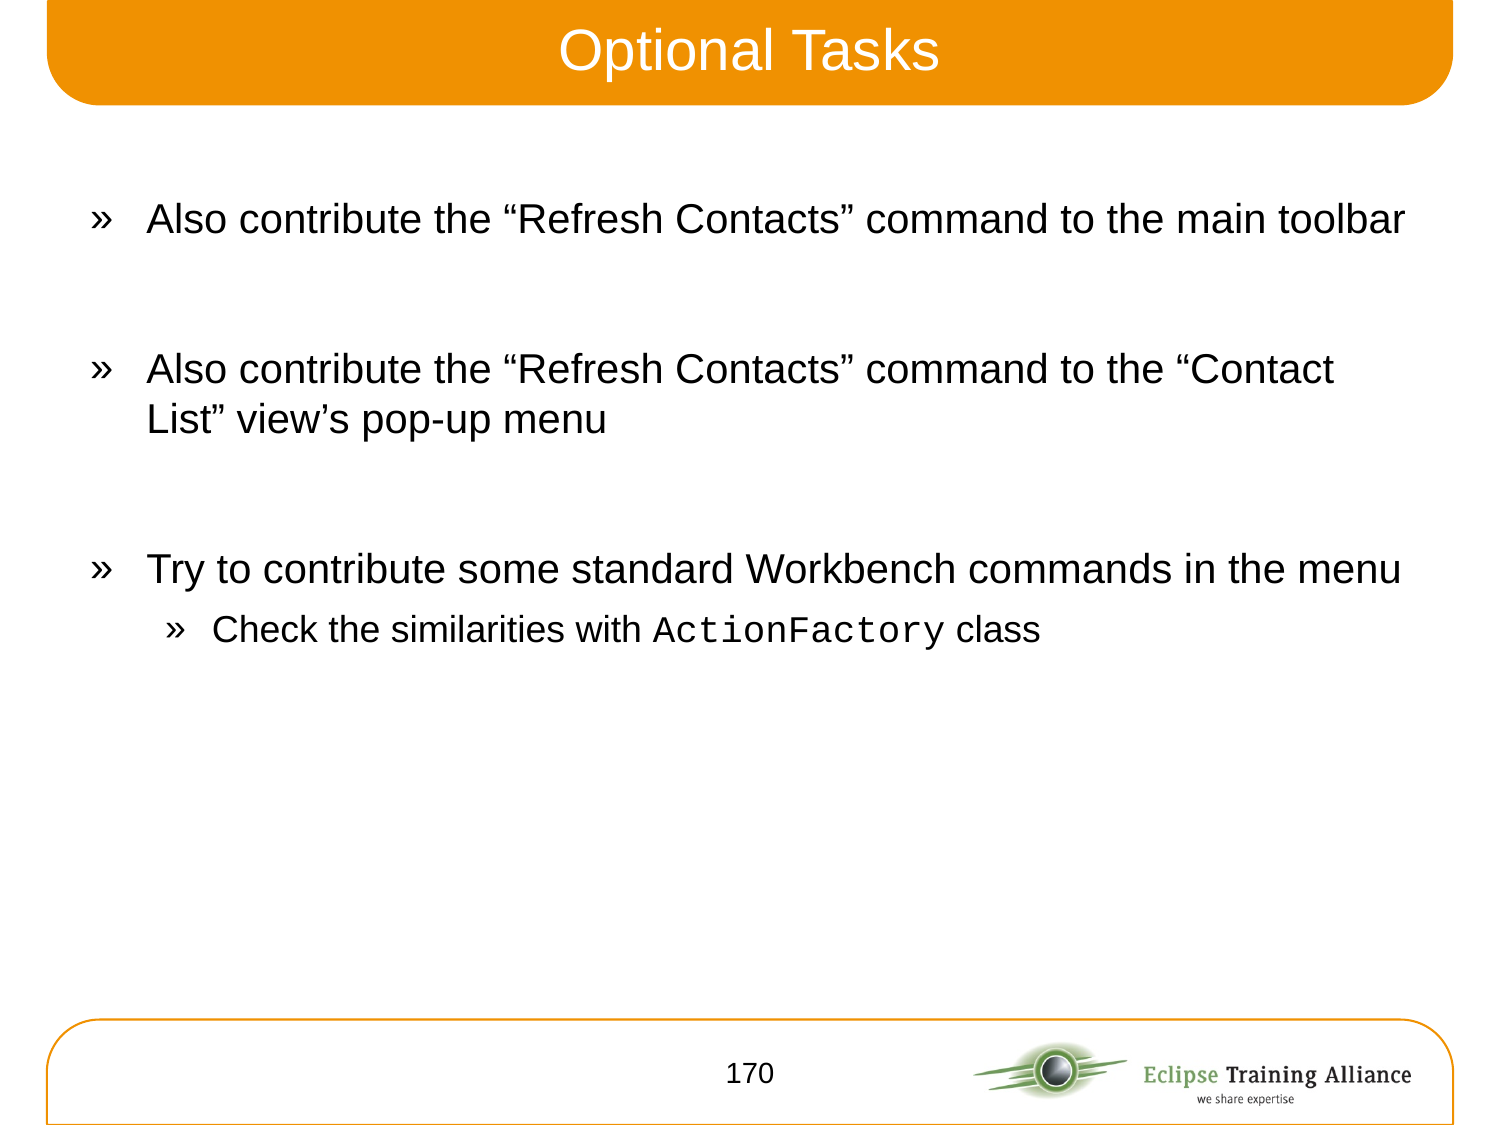

# Optional Tasks
Also contribute the “Refresh Contacts” command to the main toolbar

Also contribute the “Refresh Contacts” command to the “Contact List” view’s pop-up menu

Try to contribute some standard Workbench commands in the menu
Check the similarities with ActionFactory class